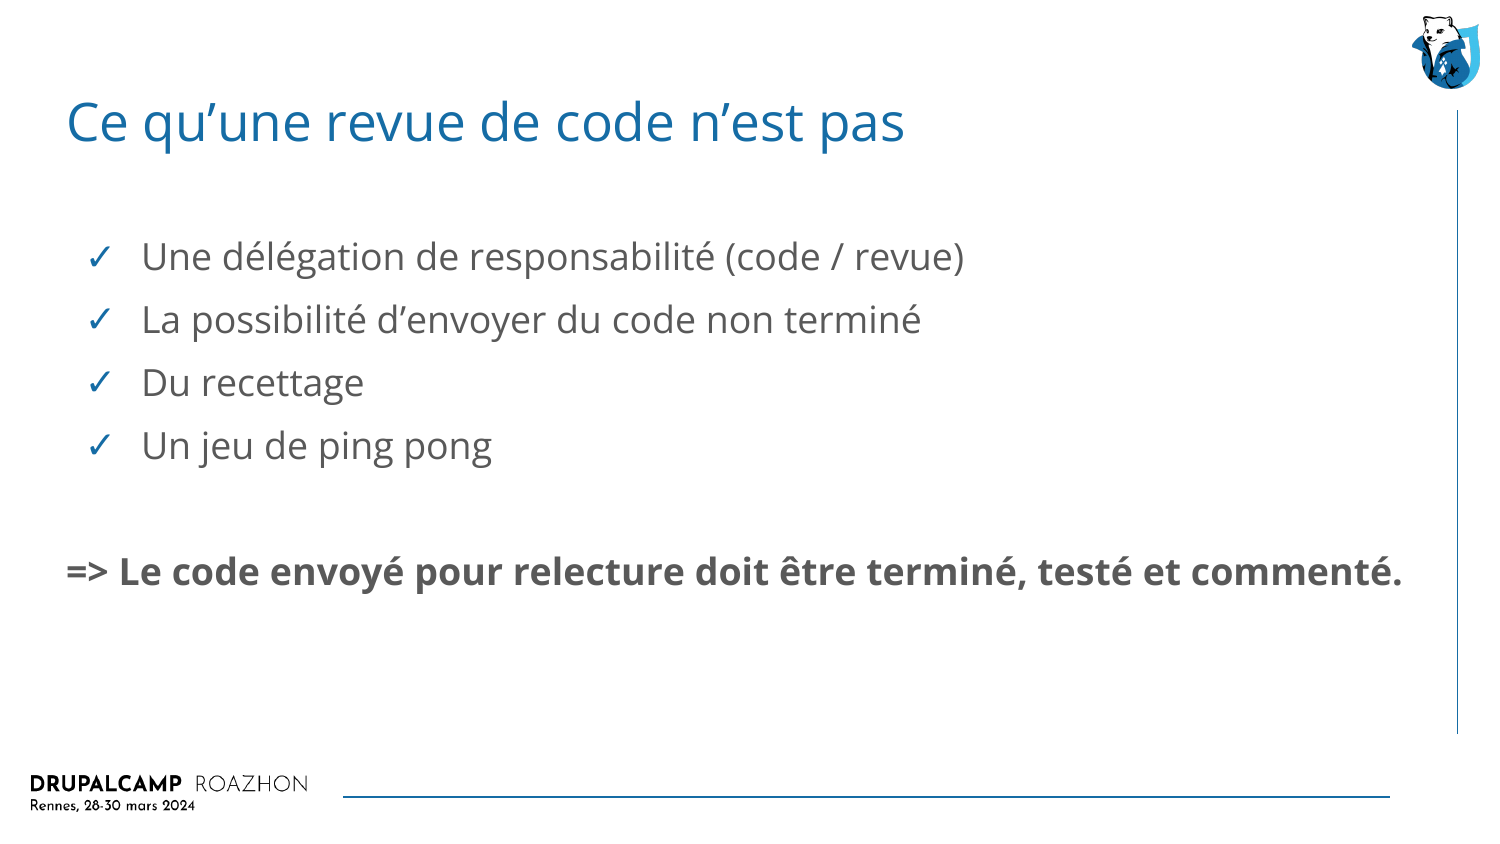

# Ce qu’une revue de code n’est pas

Une délégation de responsabilité (code / revue)
La possibilité d’envoyer du code non terminé
Du recettage
Un jeu de ping pong

=> Le code envoyé pour relecture doit être terminé, testé et commenté.